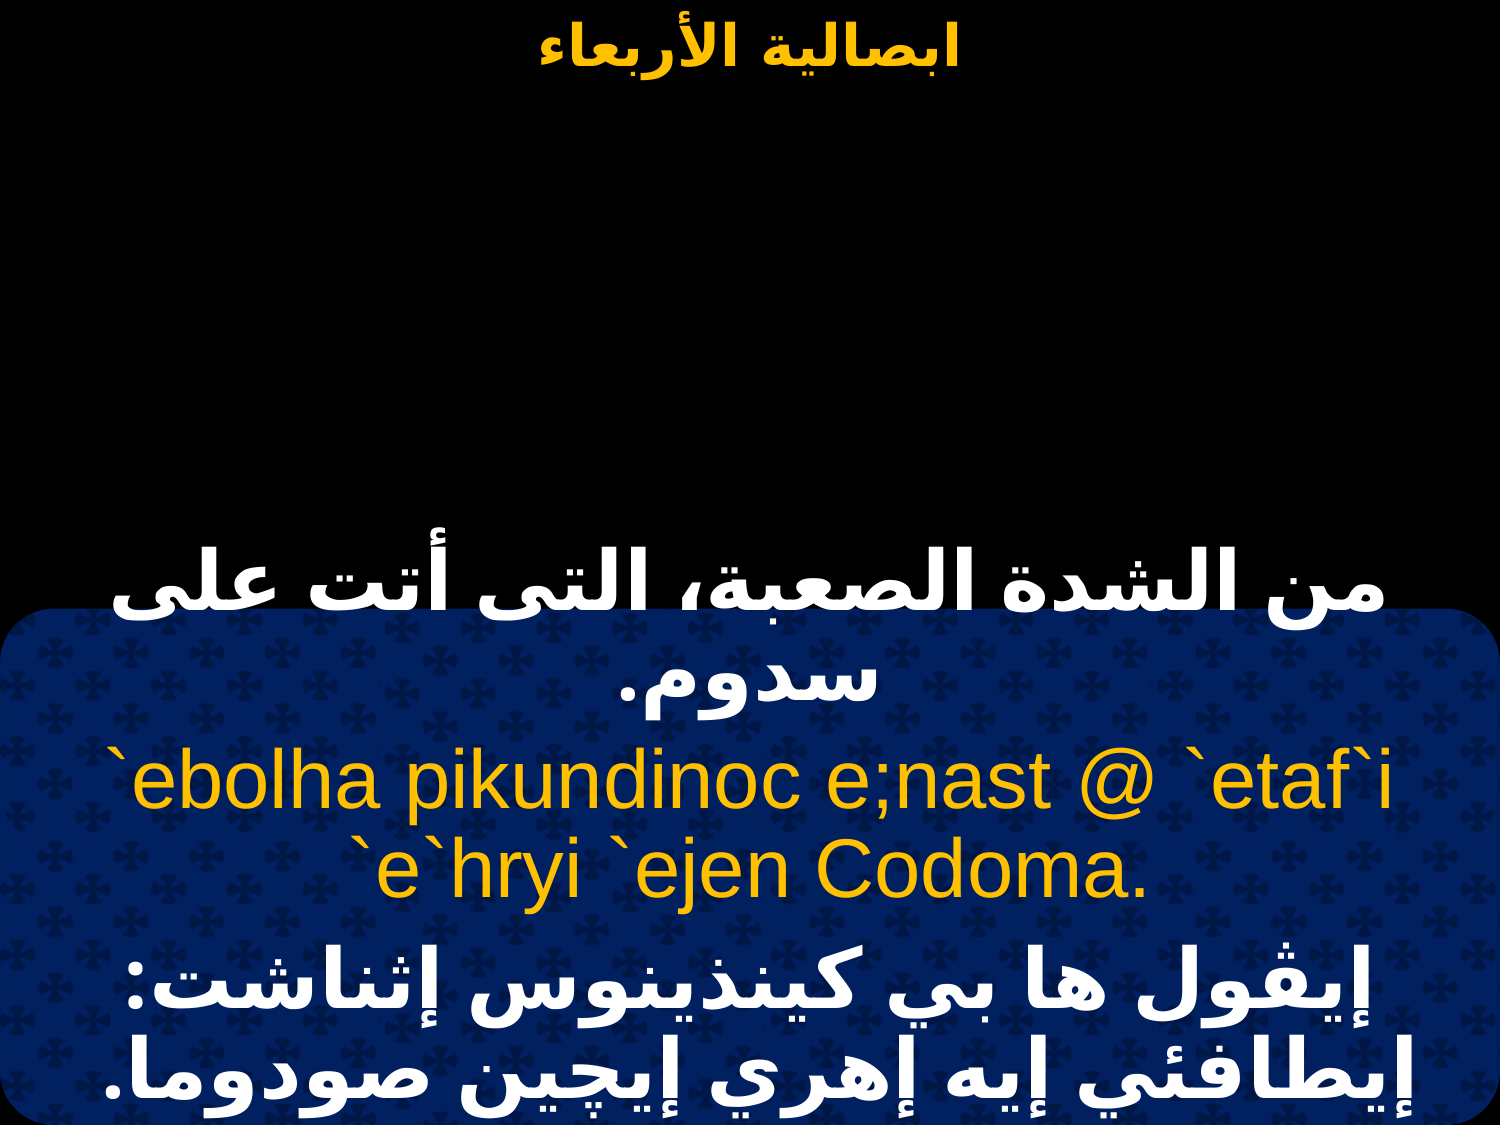

#
من الشدة الصعبة، التى أتت على سدوم.
`ebolha pikundinoc e;nast @ `etaf`i `e`hryi `ejen Codoma.
إيڤول ها بي كينذينوس إثناشت: إيطافئي إيه إهري إيچين صودوما.